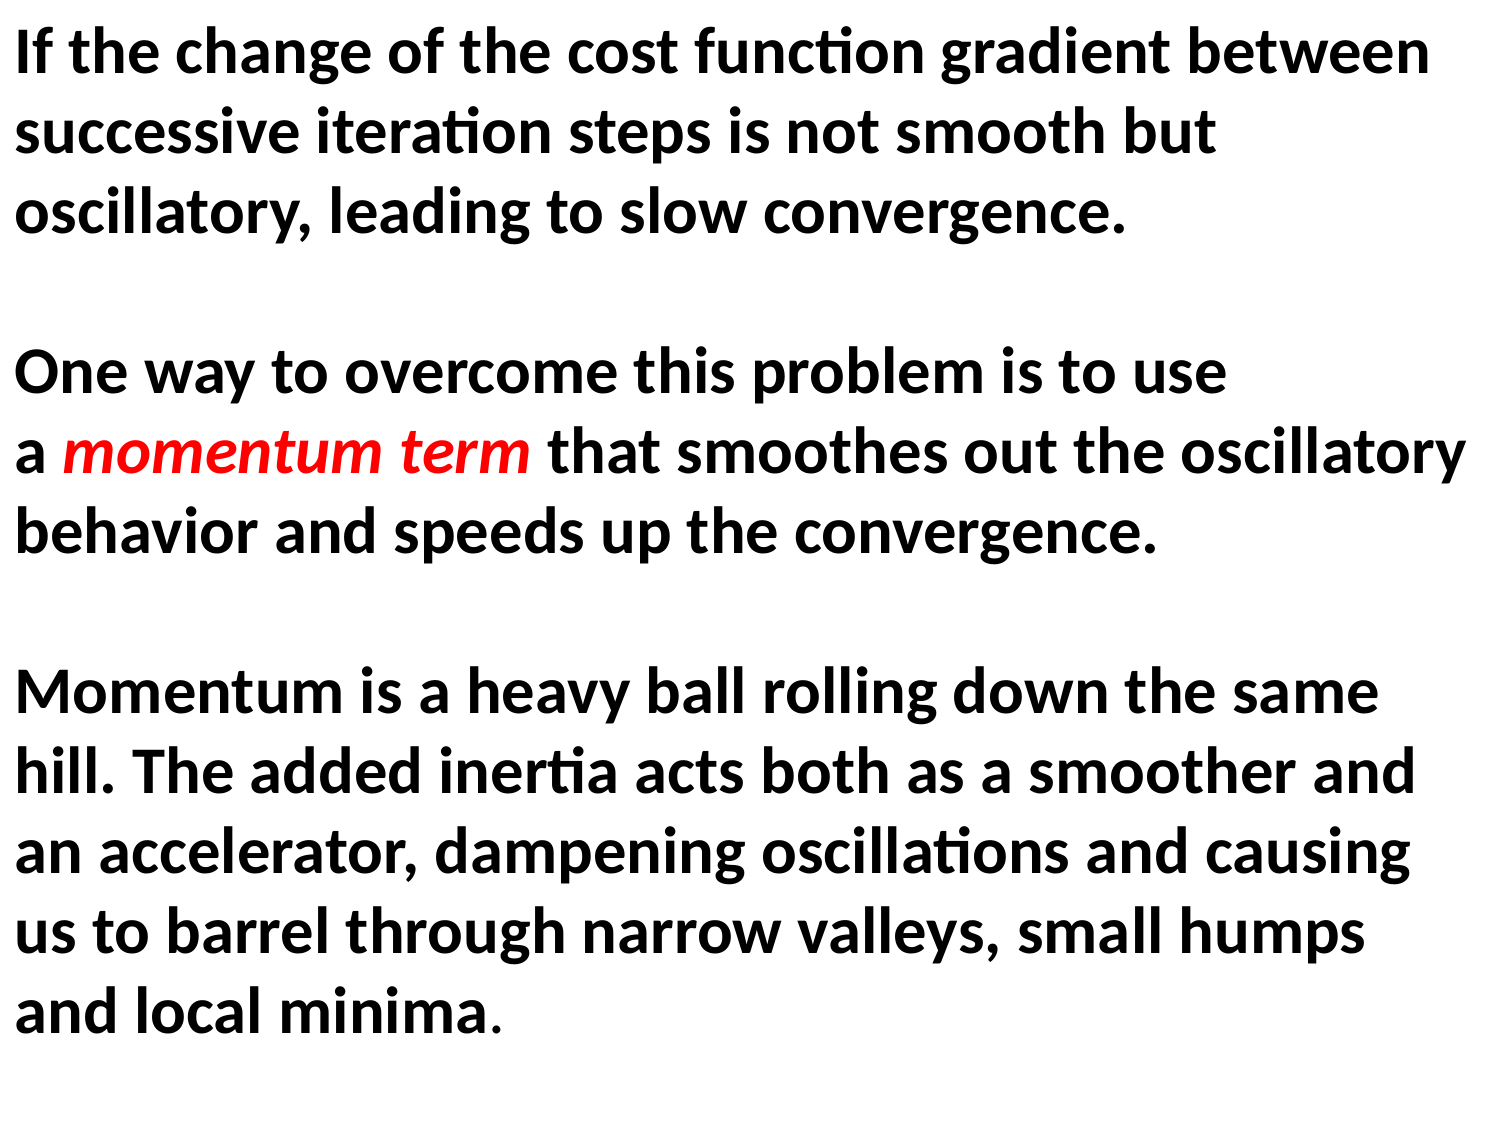

If the change of the cost function gradient between successive iteration steps is not smooth but oscillatory, leading to slow convergence.

One way to overcome this problem is to use a momentum term that smoothes out the oscillatory behavior and speeds up the convergence.

Momentum is a heavy ball rolling down the same hill. The added inertia acts both as a smoother and an accelerator, dampening oscillations and causing us to barrel through narrow valleys, small humps and local minima.